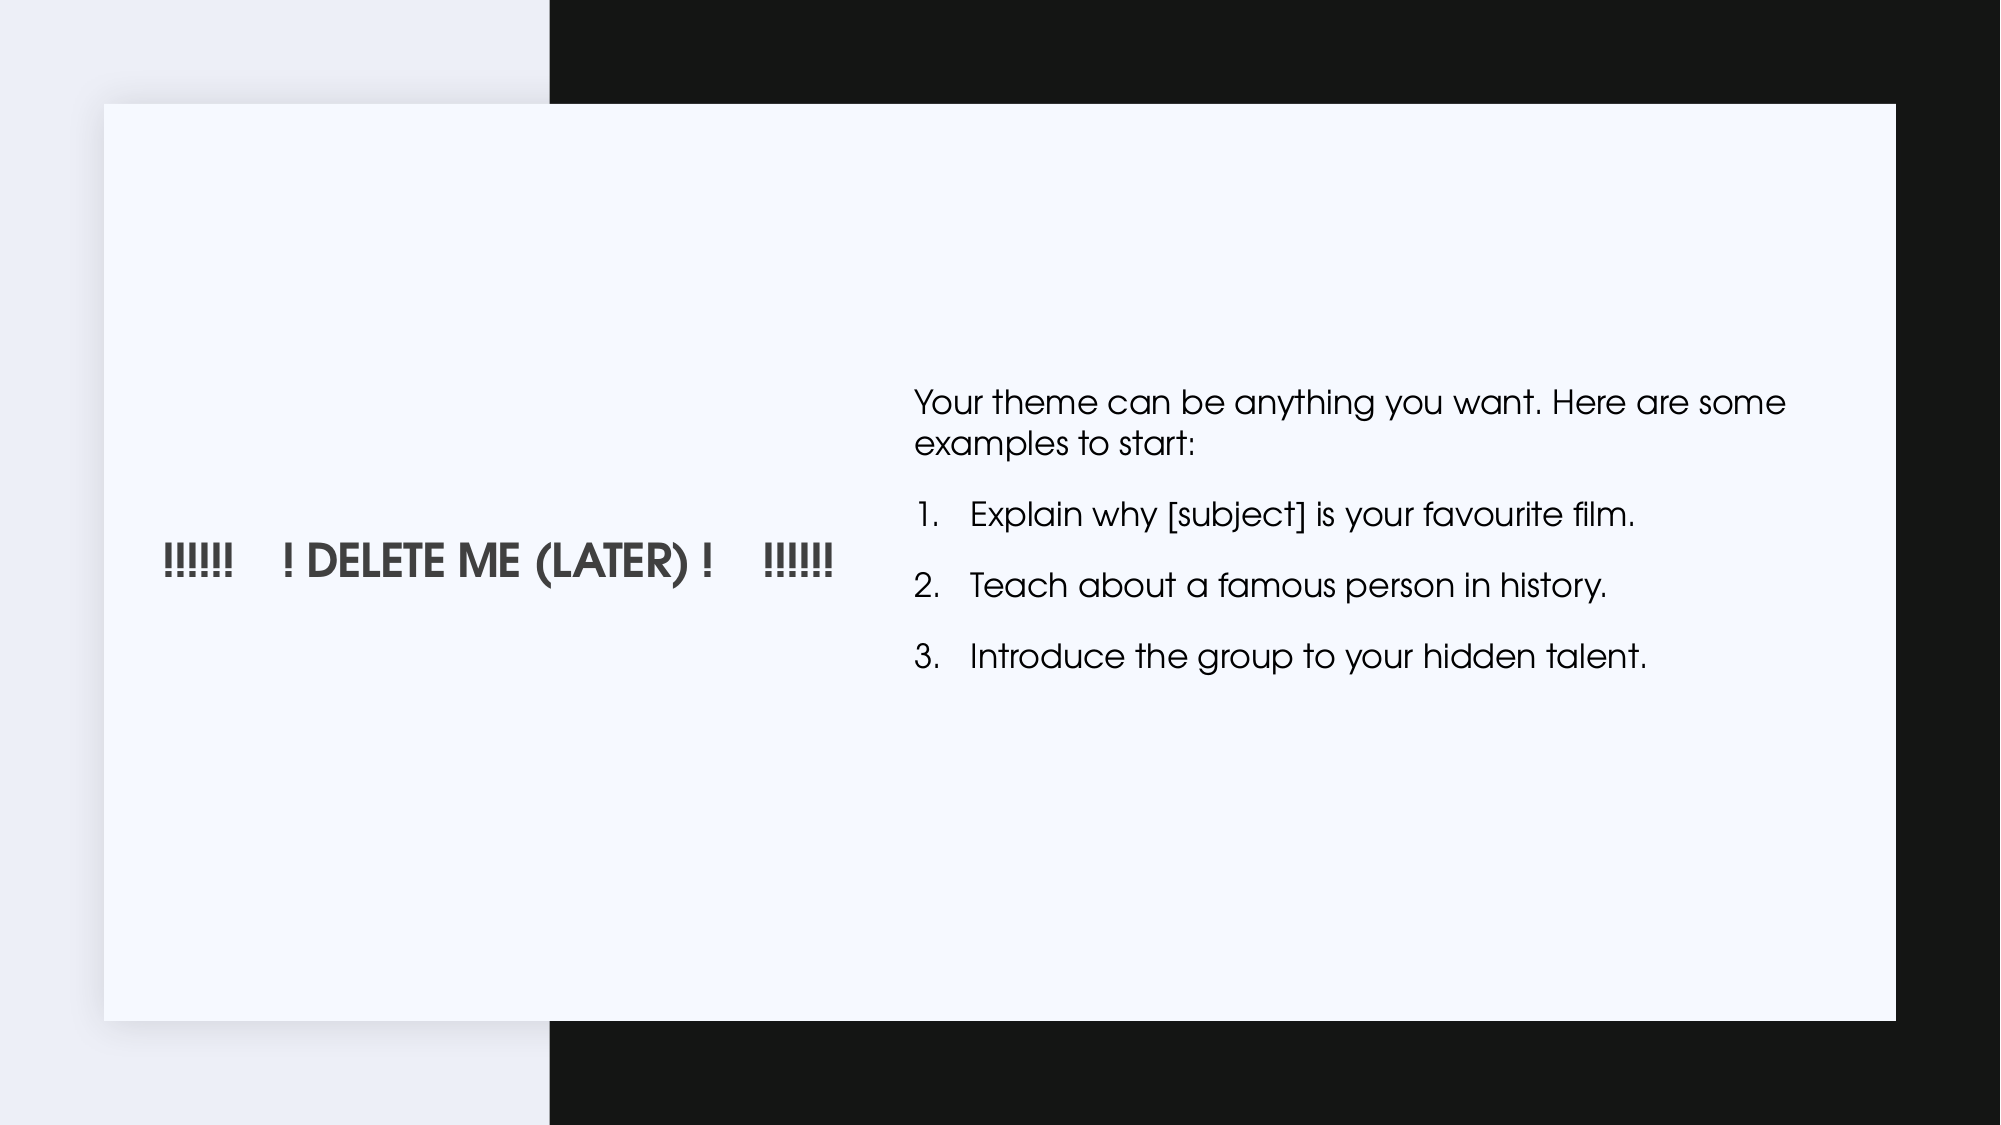

Your theme can be anything you want. Here are some examples to start:
Explain why [subject] is your favourite film.
Teach about a famous person in history.
Introduce the group to your hidden talent.

# !!!!!! 	! DELETE ME (LATER) !	!!!!!!